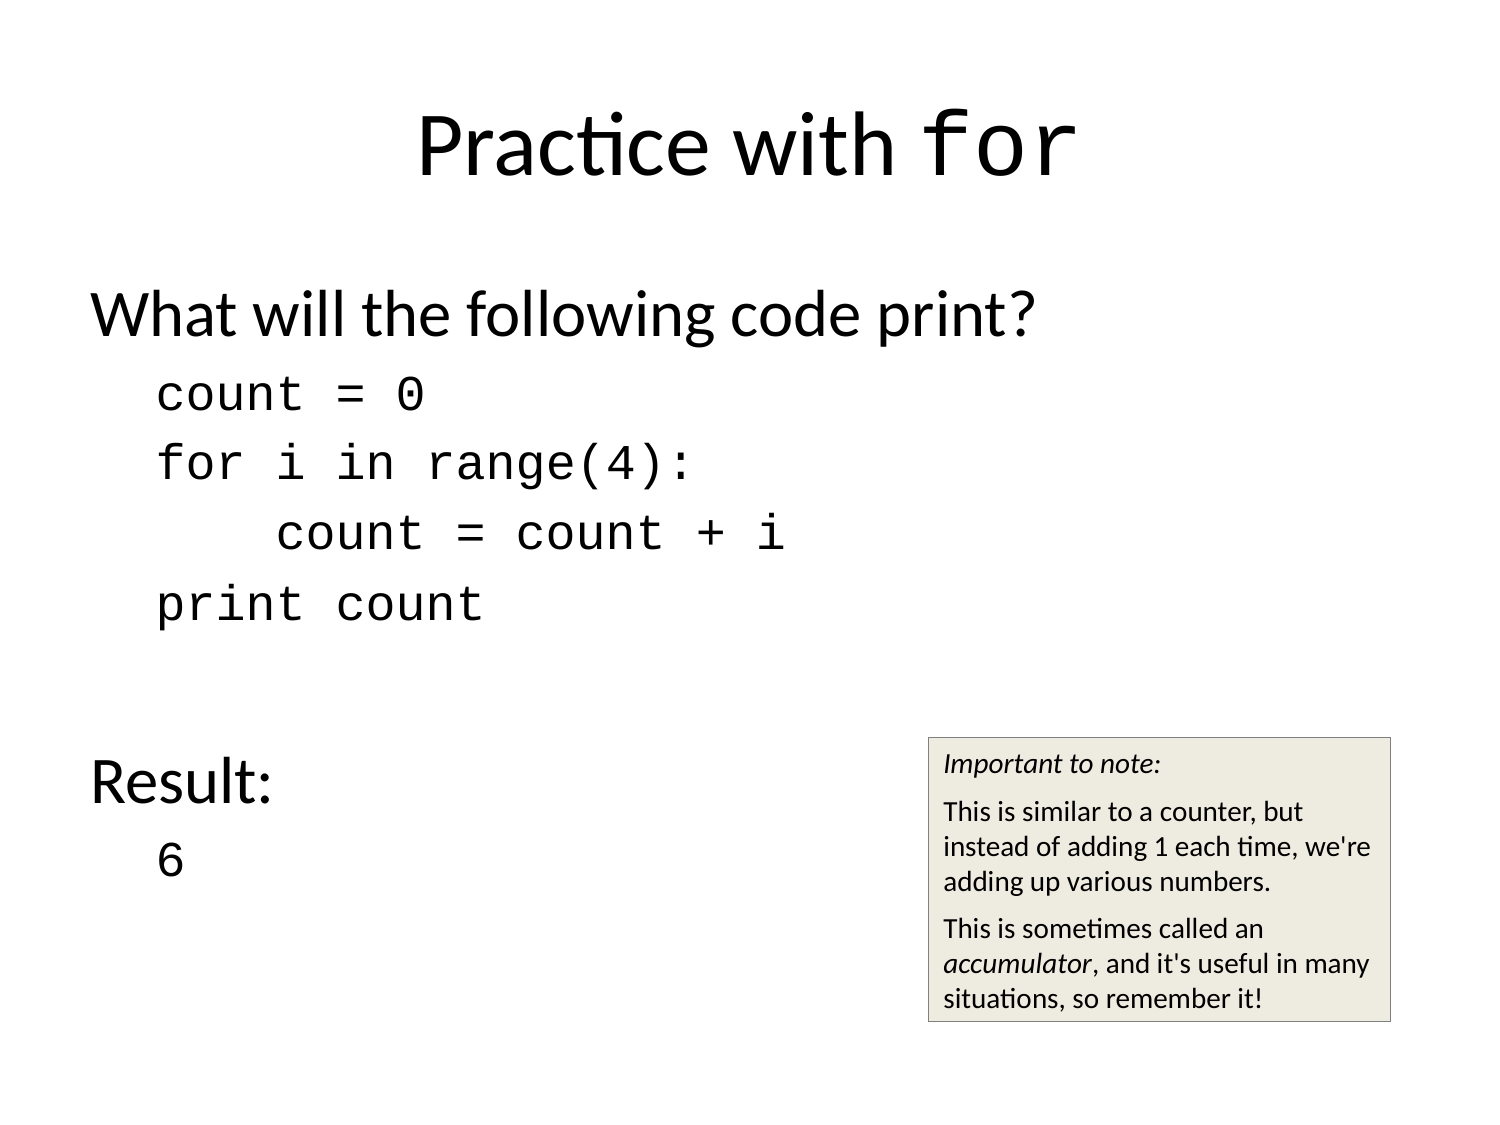

# Practice with for
What will the following code print?
count = 0
for i in range(4):
    count = count + i
print count

Result:
6
Important to note:
This is similar to a counter, but instead of adding 1 each time, we're adding up various numbers.
This is sometimes called an accumulator, and it's useful in many situations, so remember it!